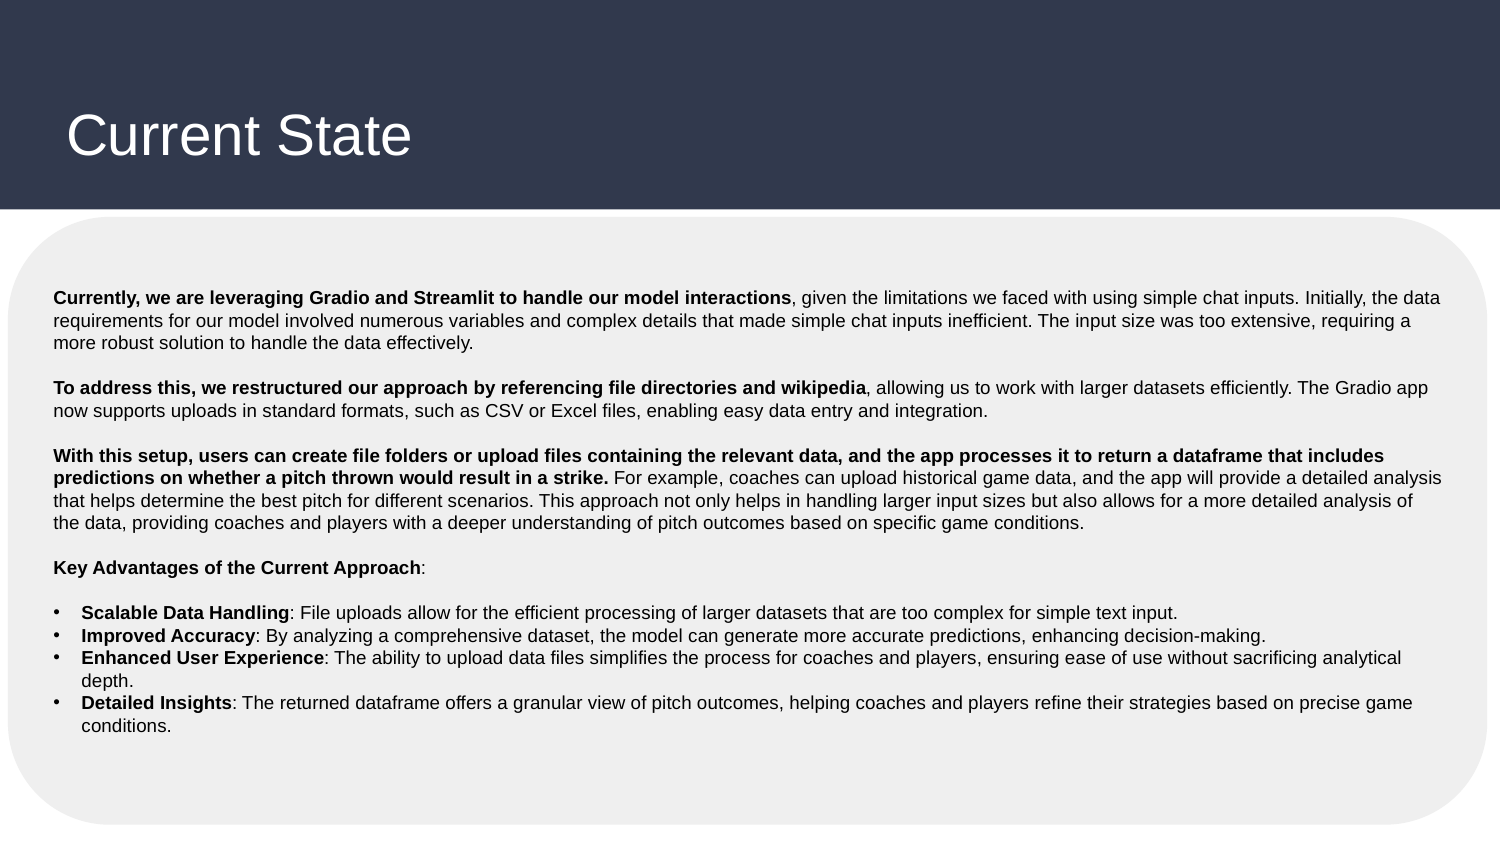

# Current State
Currently, we are leveraging Gradio and Streamlit to handle our model interactions, given the limitations we faced with using simple chat inputs. Initially, the data requirements for our model involved numerous variables and complex details that made simple chat inputs inefficient. The input size was too extensive, requiring a more robust solution to handle the data effectively.

To address this, we restructured our approach by referencing file directories and wikipedia, allowing us to work with larger datasets efficiently. The Gradio app now supports uploads in standard formats, such as CSV or Excel files, enabling easy data entry and integration.

With this setup, users can create file folders or upload files containing the relevant data, and the app processes it to return a dataframe that includes predictions on whether a pitch thrown would result in a strike. For example, coaches can upload historical game data, and the app will provide a detailed analysis that helps determine the best pitch for different scenarios. This approach not only helps in handling larger input sizes but also allows for a more detailed analysis of the data, providing coaches and players with a deeper understanding of pitch outcomes based on specific game conditions.

Key Advantages of the Current Approach:

Scalable Data Handling: File uploads allow for the efficient processing of larger datasets that are too complex for simple text input.
Improved Accuracy: By analyzing a comprehensive dataset, the model can generate more accurate predictions, enhancing decision-making.
Enhanced User Experience: The ability to upload data files simplifies the process for coaches and players, ensuring ease of use without sacrificing analytical depth.
Detailed Insights: The returned dataframe offers a granular view of pitch outcomes, helping coaches and players refine their strategies based on precise game conditions.